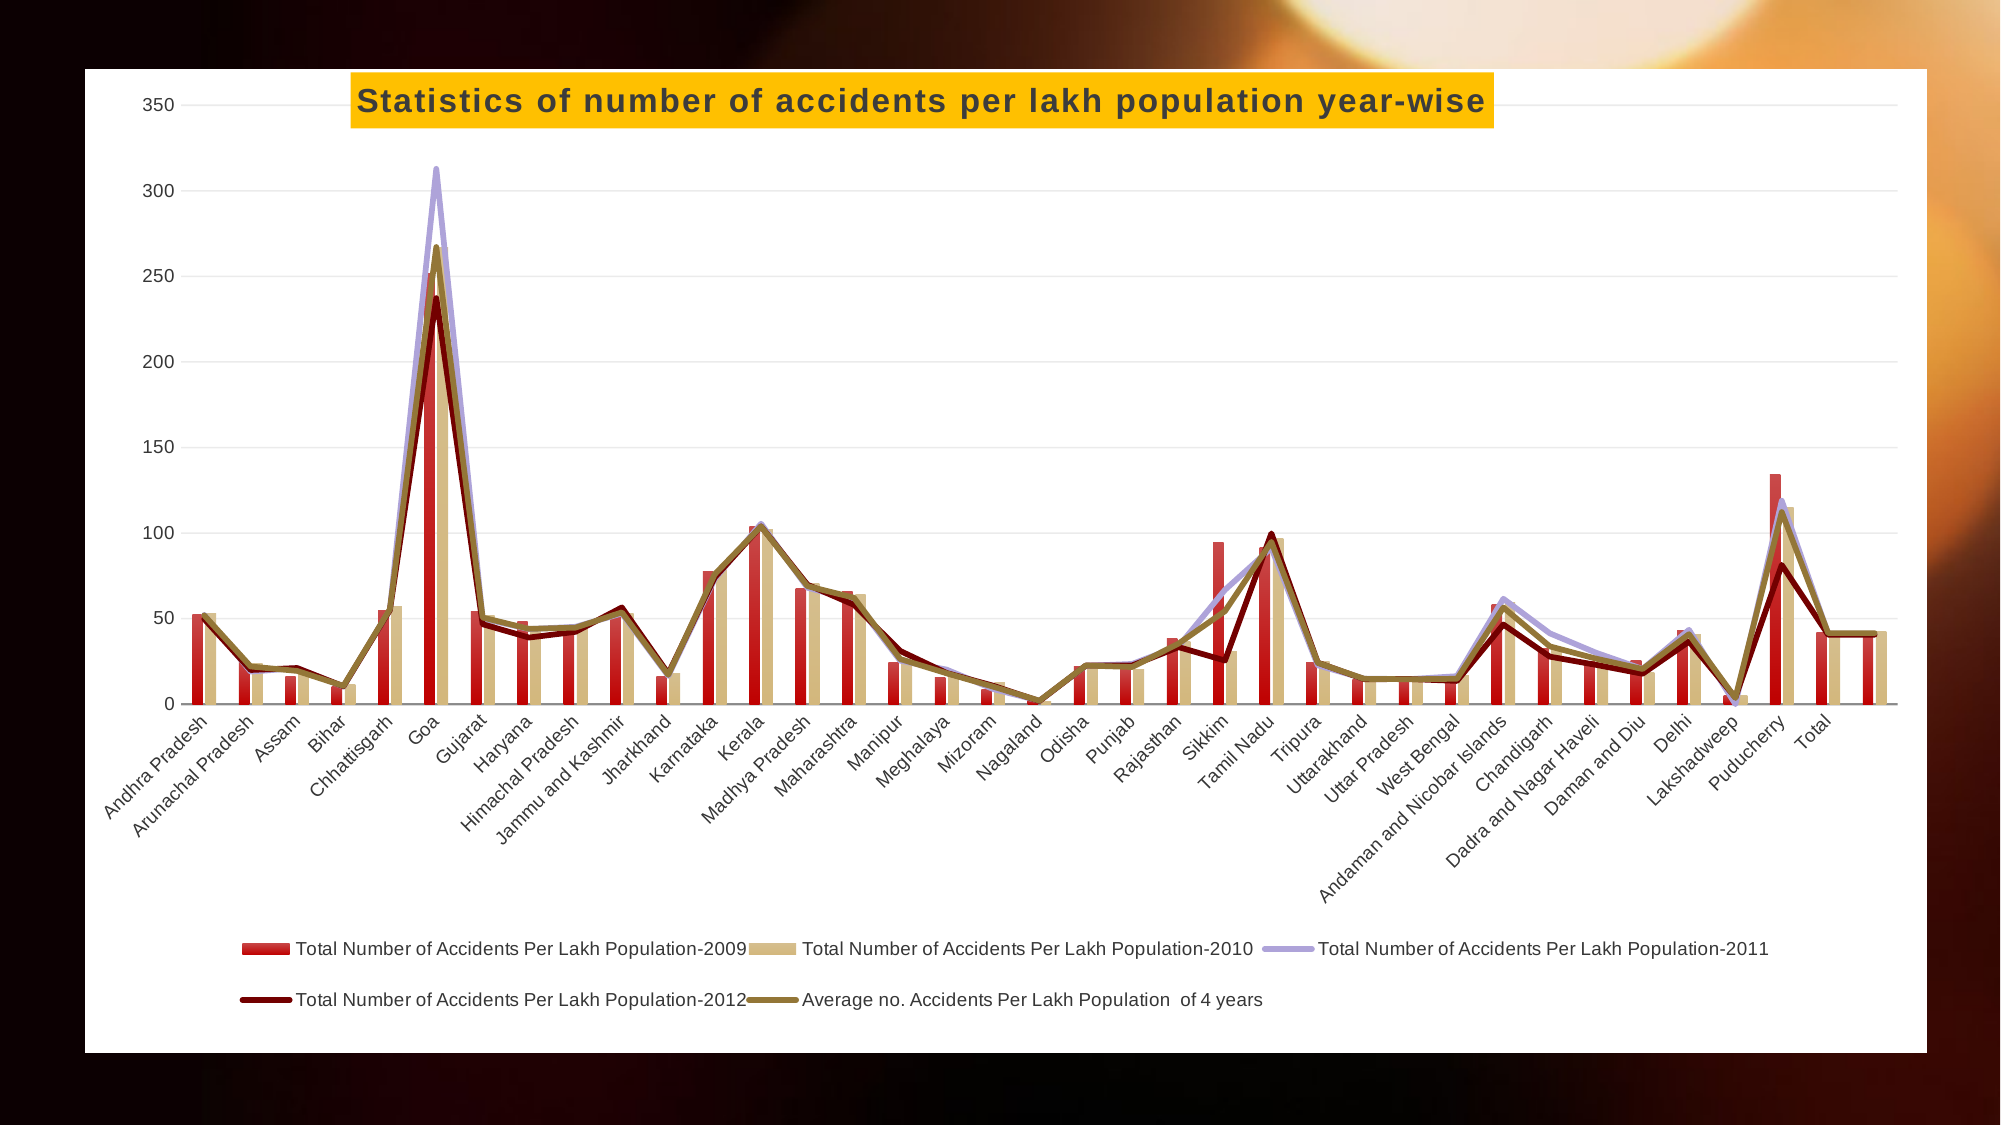

### Chart: Statistics of number of accidents per lakh population year-wise

| Category | Total Number of Accidents Per Lakh Population-2009 | Total Number of Accidents Per Lakh Population-2010 | Total Number of Accidents Per Lakh Population-2011 | Total Number of Accidents Per Lakh Population-2012 | Average no. Accidents Per Lakh Population  of 4 years |
|---|---|---|---|---|---|
| Andhra Pradesh | 52.42 | 53.12 | 52.16 | 49.74 | 51.86 |
| Arunachal Pradesh | 25.25 | 23.88 | 19.02 | 20.0 | 22.0375 |
| Assam | 16.33 | 19.3 | 21.08 | 21.12 | 19.4575 |
| Bihar | 10.59 | 11.45 | 10.28 | 10.42 | 10.685 |
| Chhattisgarh | 54.61 | 57.1 | 55.24 | 54.96 | 55.4775 |
| Goa | 251.66 | 266.74 | 312.82 | 237.31 | 267.1325 |
| Gujarat | 54.03 | 51.71 | 50.02 | 46.74 | 50.625 |
| Haryana | 48.44 | 44.74 | 43.89 | 38.93 | 44.0 |
| Himachal Pradesh | 45.8 | 45.62 | 45.2 | 42.28 | 44.725 |
| Jammu and Kashmir | 52.09 | 53.03 | 53.03 | 56.54 | 53.6725 |
| Jharkhand | 16.32 | 17.79 | 16.54 | 17.9 | 17.1375 |
| Karnataka | 77.67 | 78.65 | 73.17 | 74.05 | 75.885 |
| Kerala | 104.02 | 102.23 | 105.48 | 103.94 | 103.9175 |
| Madhya Pradesh | 67.62 | 70.41 | 68.05 | 69.82 | 68.975 |
| Maharashtra | 65.72 | 64.16 | 60.9 | 58.08 | 62.215 |
| Manipur | 24.15 | 24.87 | 25.42 | 31.11 | 26.3875 |
| Meghalaya | 15.55 | 18.29 | 20.21 | 18.22 | 18.0675 |
| Mizoram | 8.77 | 12.59 | 8.89 | 10.83 | 10.27 |
| Nagaland | 2.87 | 1.57 | 1.97 | 1.85 | 2.065 |
| Odisha | 22.2 | 23.31 | 22.4 | 22.59 | 22.625 |
| Punjab | 20.59 | 20.12 | 23.51 | 22.66 | 21.72 |
| Rajasthan | 38.25 | 36.41 | 33.87 | 33.34 | 35.4675 |
| Sikkim | 94.31 | 30.74 | 66.81 | 25.53 | 54.3475 |
| Tamil Nadu | 91.33 | 96.99 | 91.31 | 99.85 | 94.87 |
| Tripura | 24.49 | 25.21 | 22.72 | 24.28 | 24.175 |
| Uttarakhand | 14.51 | 15.23 | 14.91 | 14.6 | 14.8125 |
| Uttar Pradesh | 14.53 | 14.38 | 14.67 | 14.67 | 14.5625 |
| West Bengal | 12.68 | 16.79 | 16.36 | 13.61 | 14.86 |
| Andaman and Nicobar Islands | 58.28 | 59.38 | 61.59 | 46.55 | 56.45 |
| Chandigarh | 32.69 | 33.33 | 41.43 | 27.79 | 33.81 |
| Dadra and Nagar Haveli | 24.84 | 28.49 | 30.04 | 22.97 | 26.585 |
| Daman and Diu | 25.4 | 18.53 | 20.58 | 17.79 | 20.575 |
| Delhi | 43.1 | 40.48 | 43.46 | 36.54 | 40.895 |
| Lakshadweep | 5.33 | 5.33 | 0.0 | 3.9 | 3.64 |
| Puducherry | 134.02 | 114.88 | 118.93 | 81.39 | 112.305 |
| Total | 41.9 | 42.46 | 41.12 | 40.59 | 41.5175 |
|  | 41.9 | 42.46 | 41.12 | 40.59 | 41.5175 |